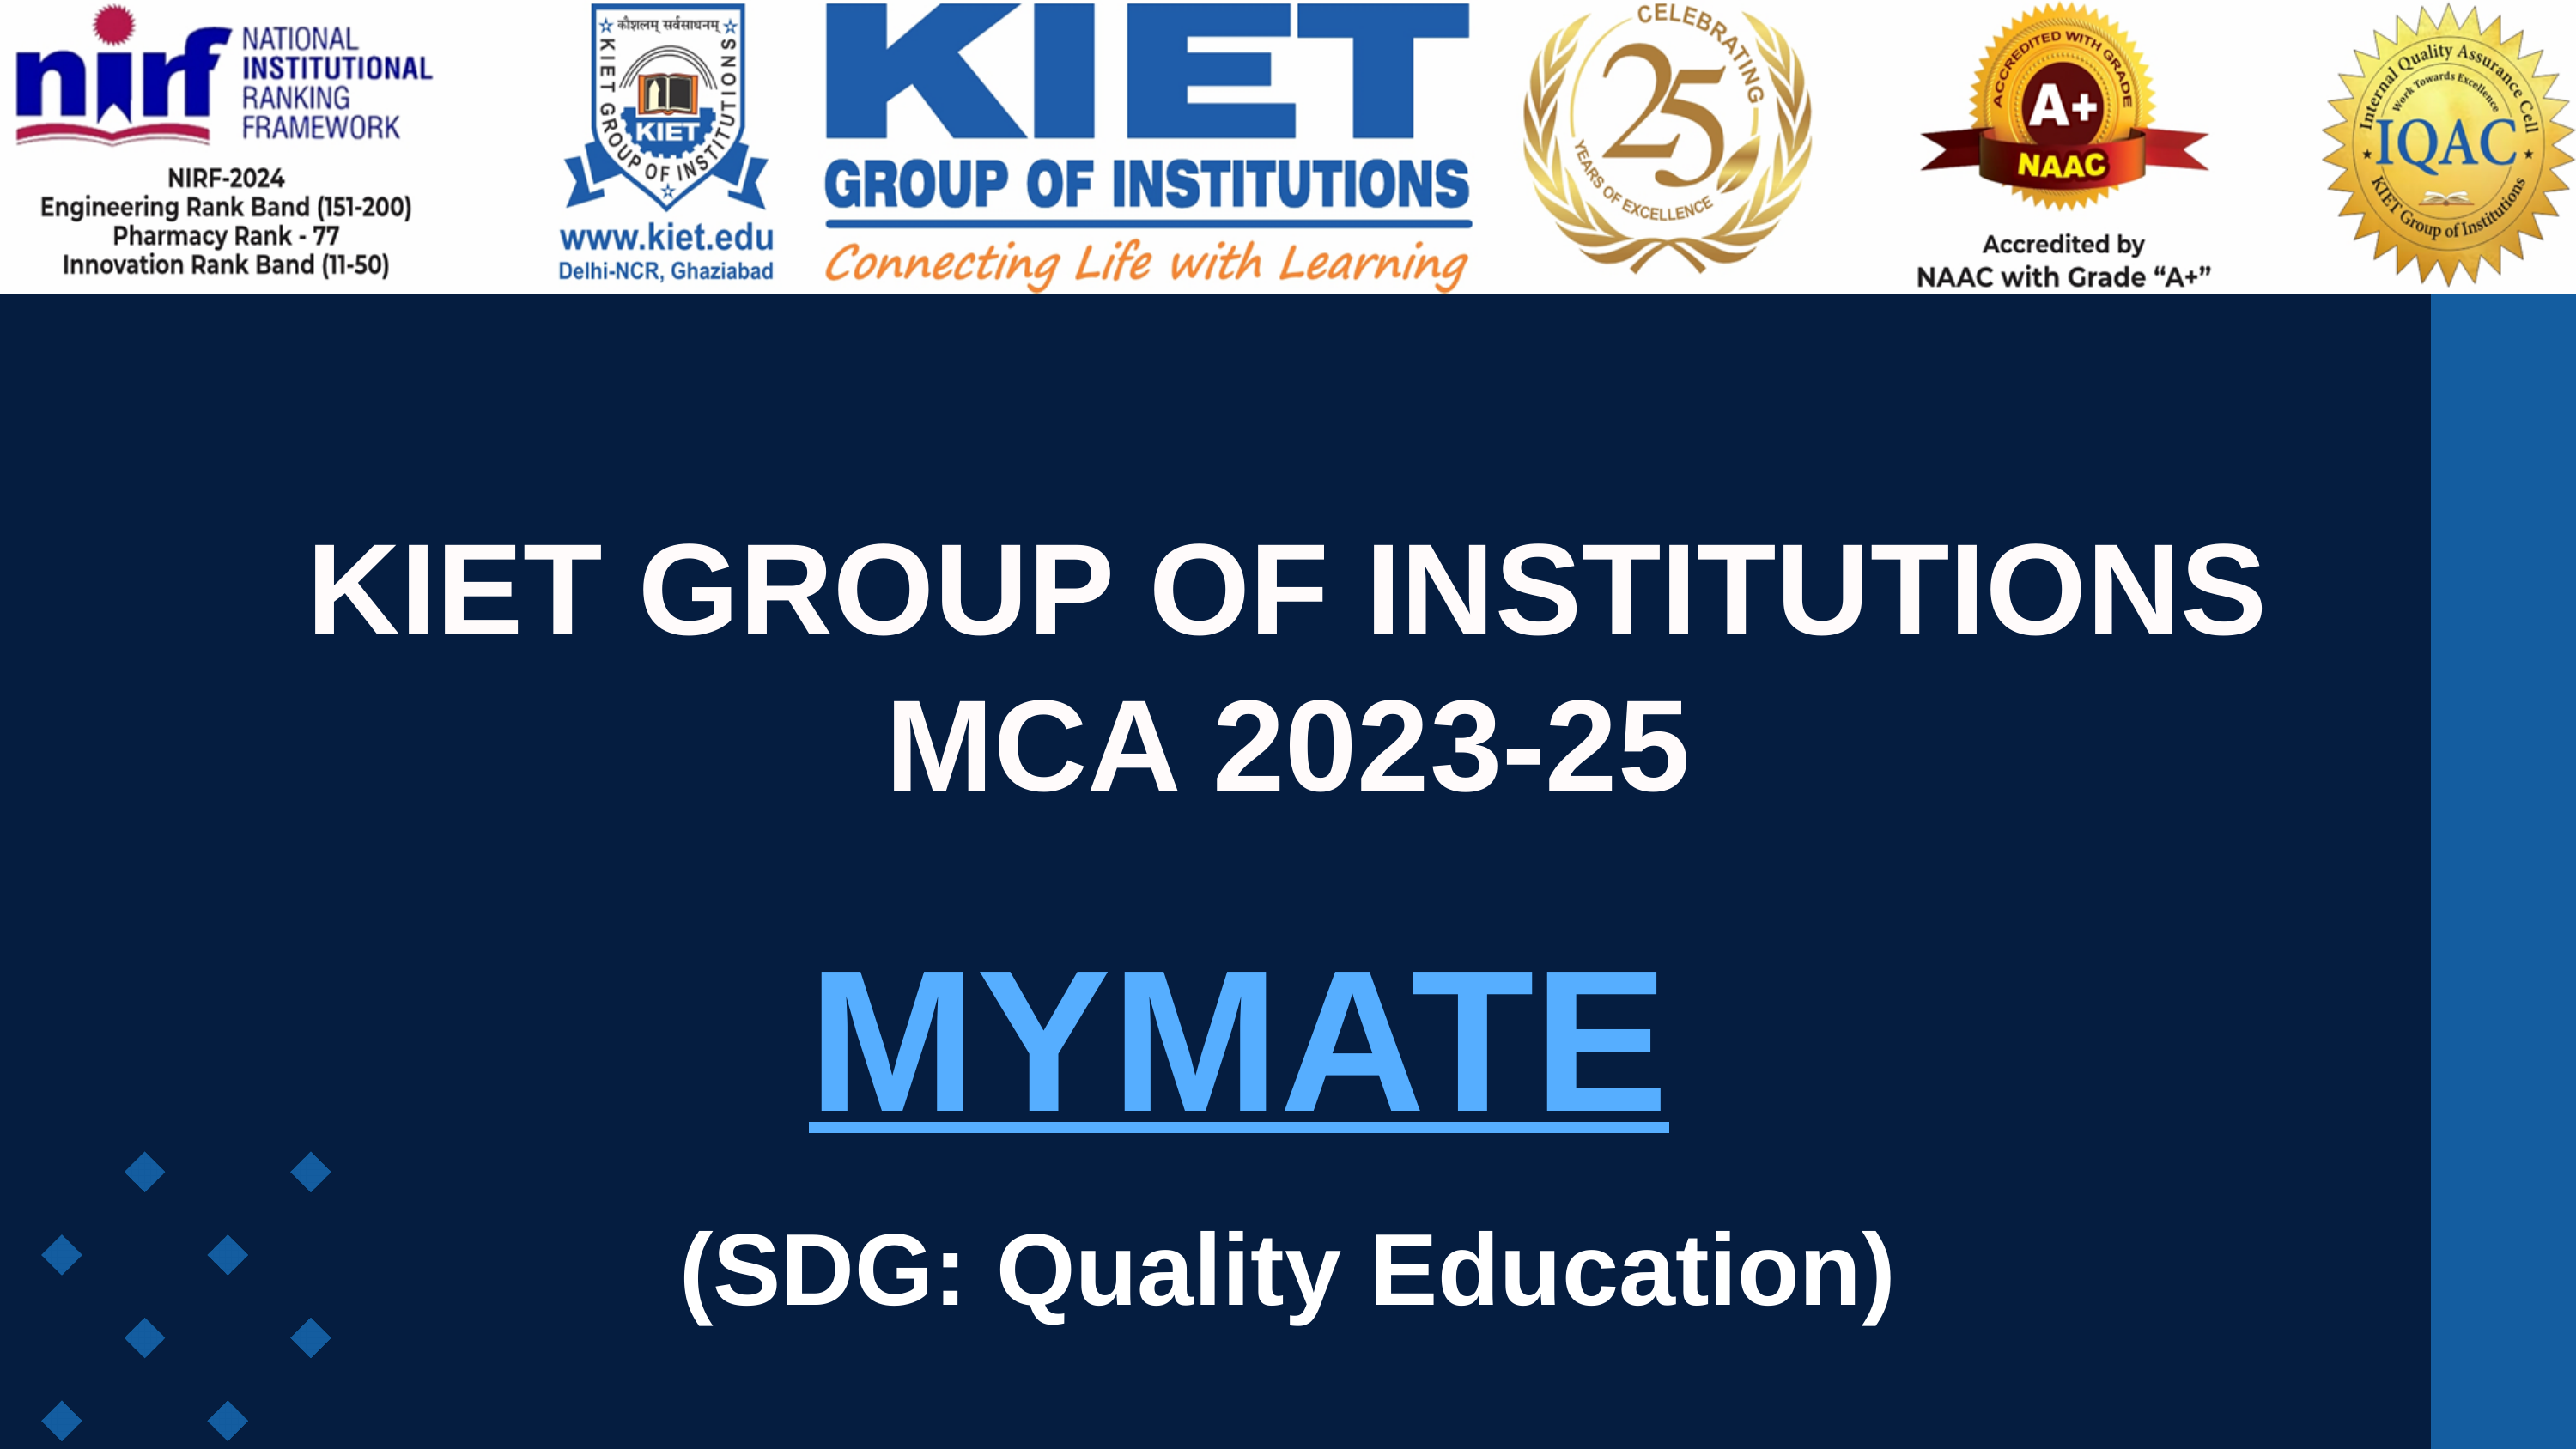

KIET GROUP OF INSTITUTIONS
MCA 2023-25

MYMATE

(SDG: Quality Education)